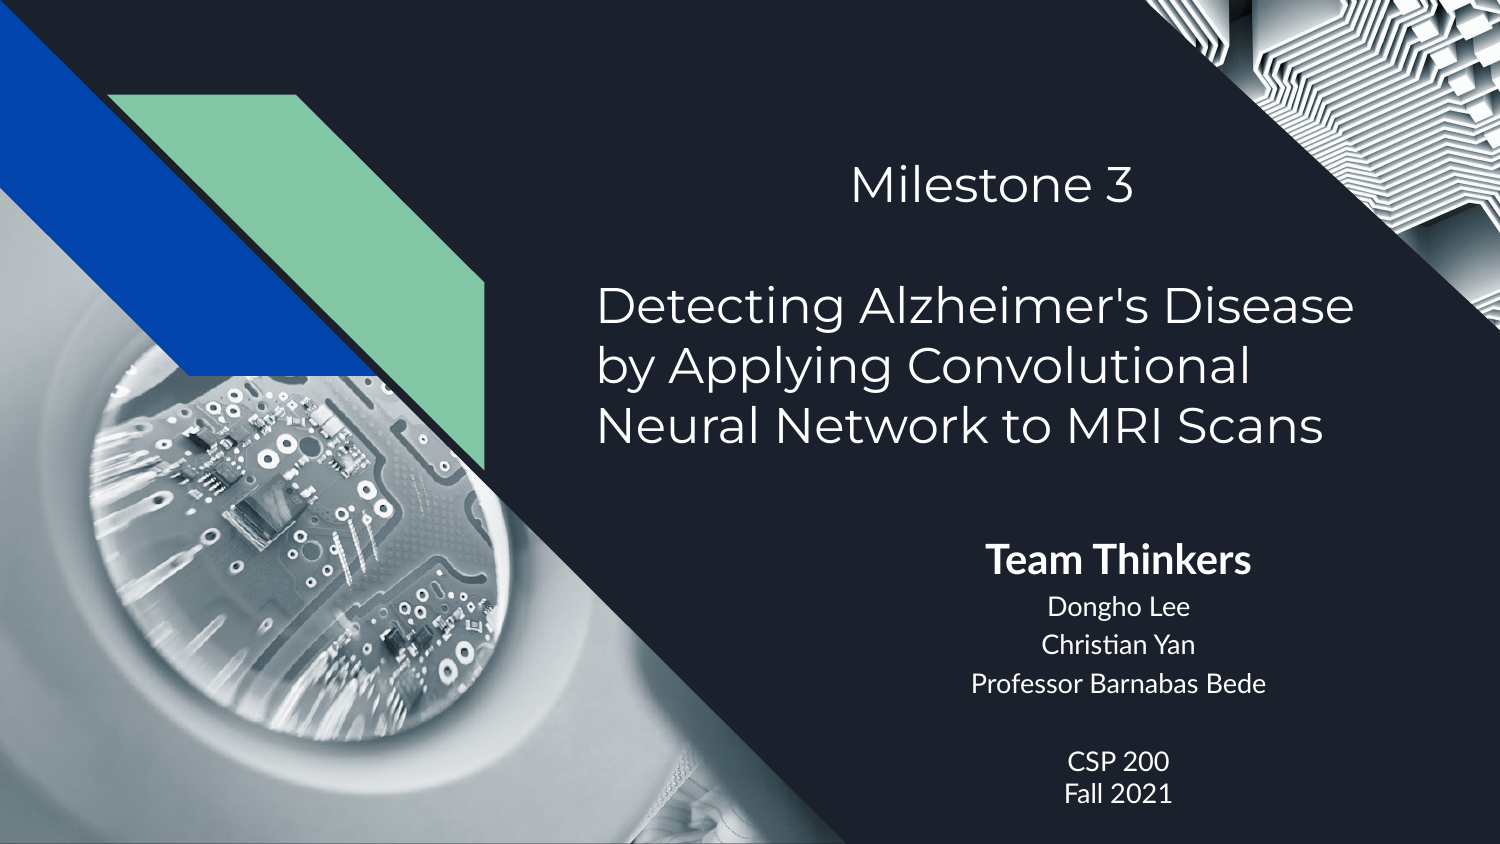

Milestone 3
# Detecting Alzheimer's Disease by Applying Convolutional Neural Network to MRI Scans
Team Thinkers
Dongho Lee
Christian Yan
Professor Barnabas Bede

CSP 200
Fall 2021